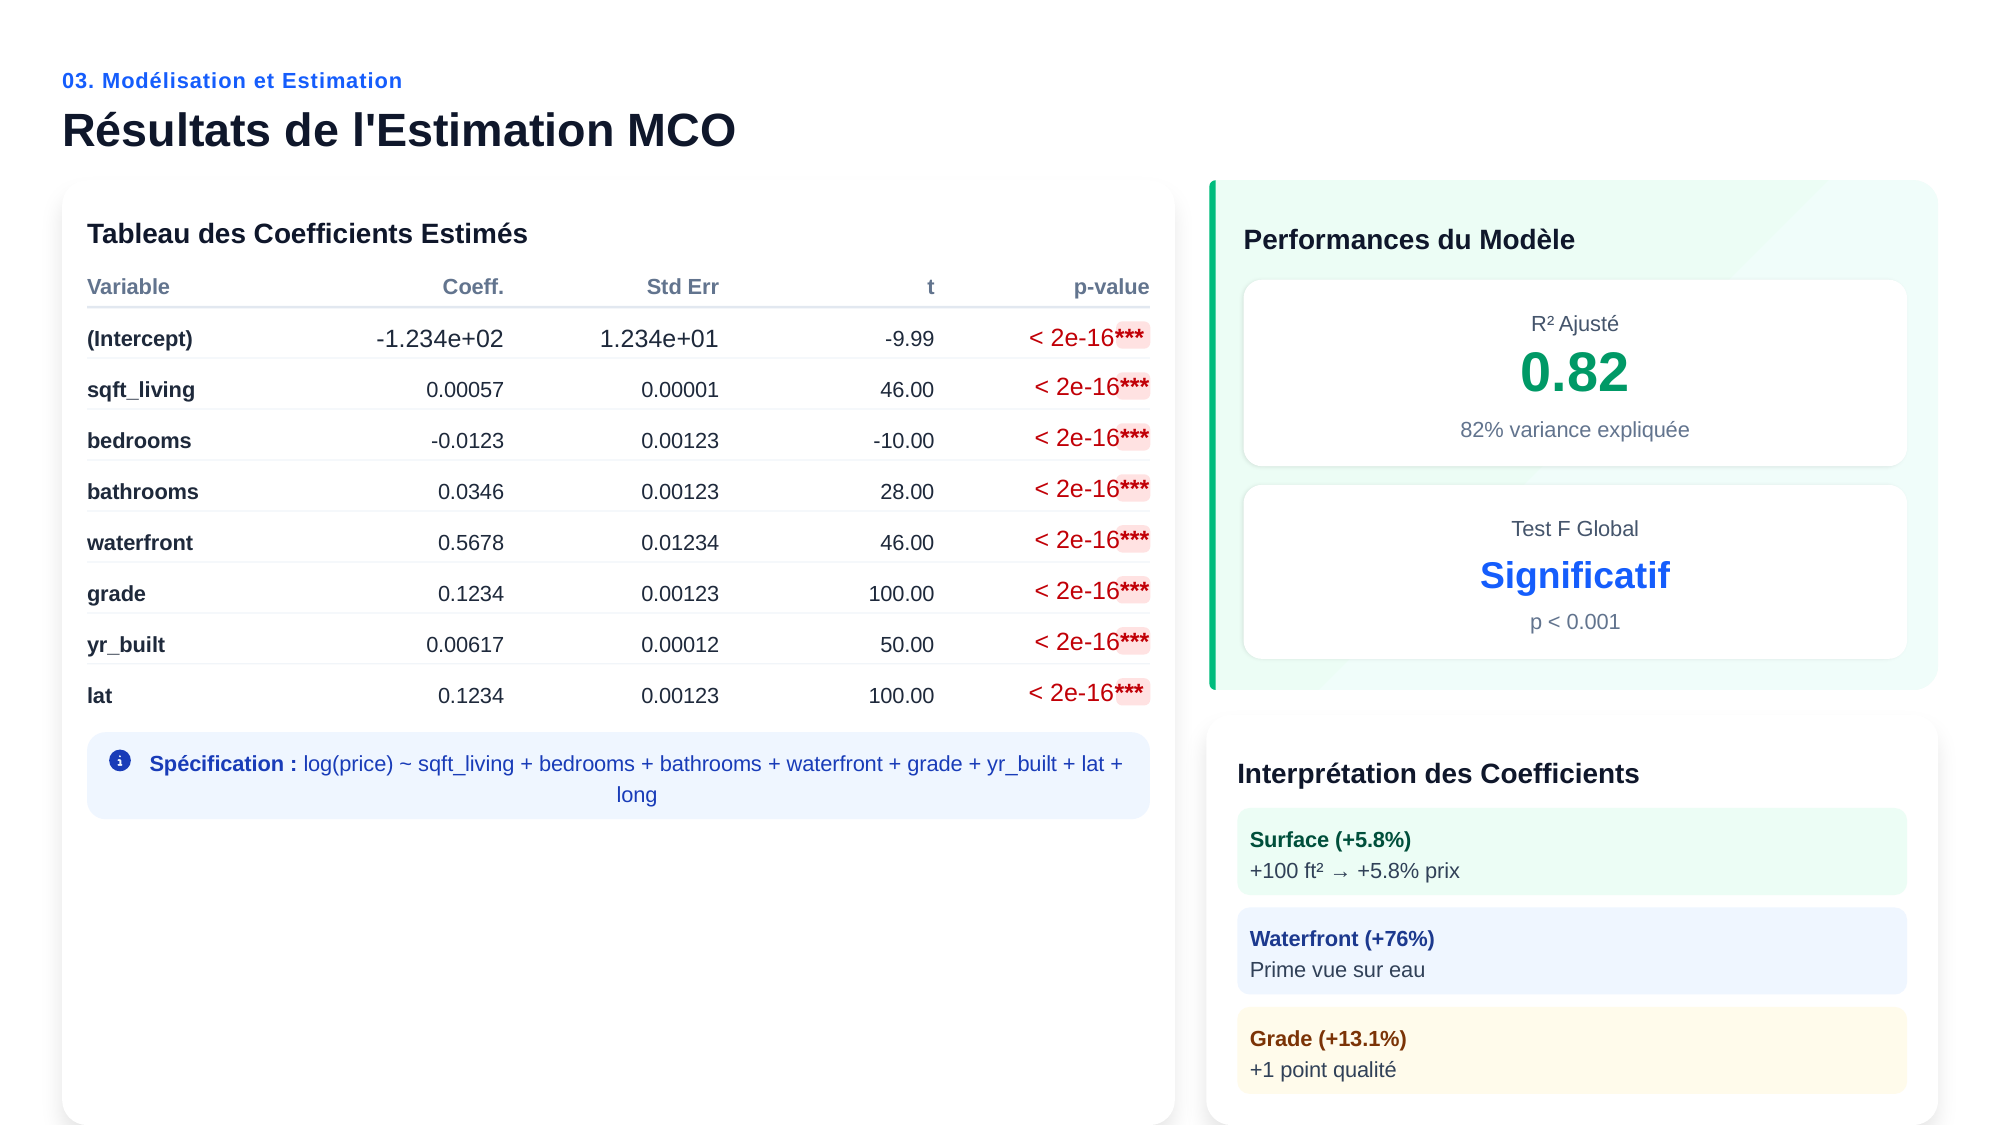

03. Modélisation et Estimation
Résultats de l'Estimation MCO

Tableau des Coefficients Estimés
Performances du Modèle
Variable
Coeff.
Std Err
t
p-value

R² Ajusté

(Intercept)
-1.234e+02
1.234e+01
-9.99
< 2e-16***

0.82

sqft_living
0.00057
0.00001
46.00
< 2e-16***

82% variance expliquée
bedrooms
-0.0123
0.00123
-10.00
< 2e-16***

bathrooms
0.0346
0.00123
28.00
< 2e-16***

Test F Global

waterfront
0.5678
0.01234
46.00
< 2e-16***

Significatif

grade
0.1234
0.00123
100.00
< 2e-16***

p < 0.001

yr_built
0.00617
0.00012
50.00
< 2e-16***

lat
0.1234
0.00123
100.00
< 2e-16***

Spécification : log(price) ~ sqft_living + bedrooms + bathrooms + waterfront + grade + yr_built + lat + long
Interprétation des Coefficients

Surface (+5.8%)
+100 ft² → +5.8% prix

Waterfront (+76%)
Prime vue sur eau

Grade (+13.1%)
+1 point qualité